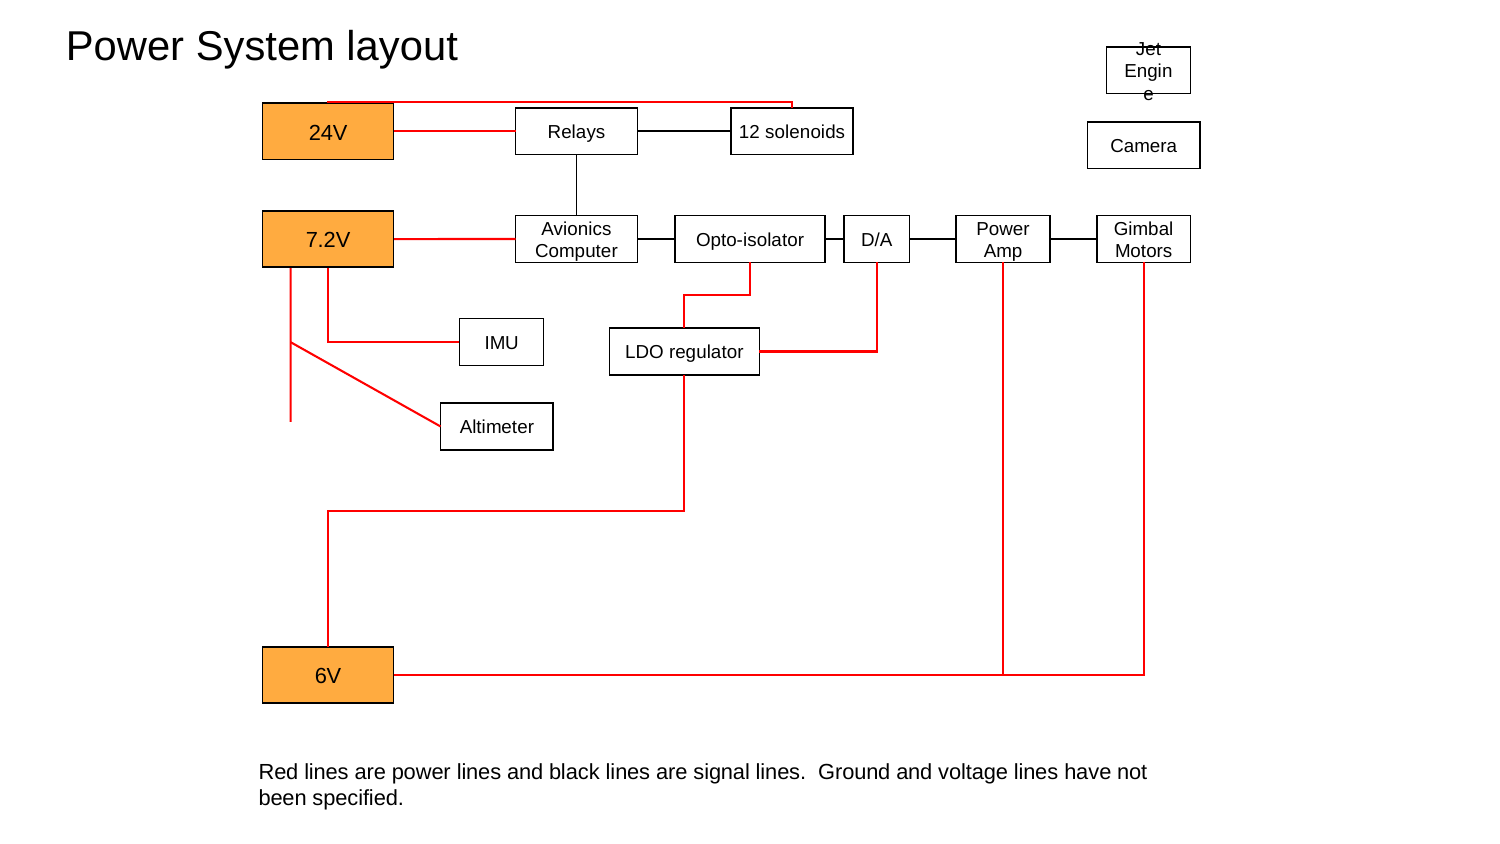

Power System layout
Jet Engine
24V
Relays
12 solenoids
Camera
7.2V
Avionics Computer
Opto-isolator
D/A
Power Amp
Gimbal Motors

IMU
LDO regulator
Altimeter
6V
Red lines are power lines and black lines are signal lines.  Ground and voltage lines have not been specified.